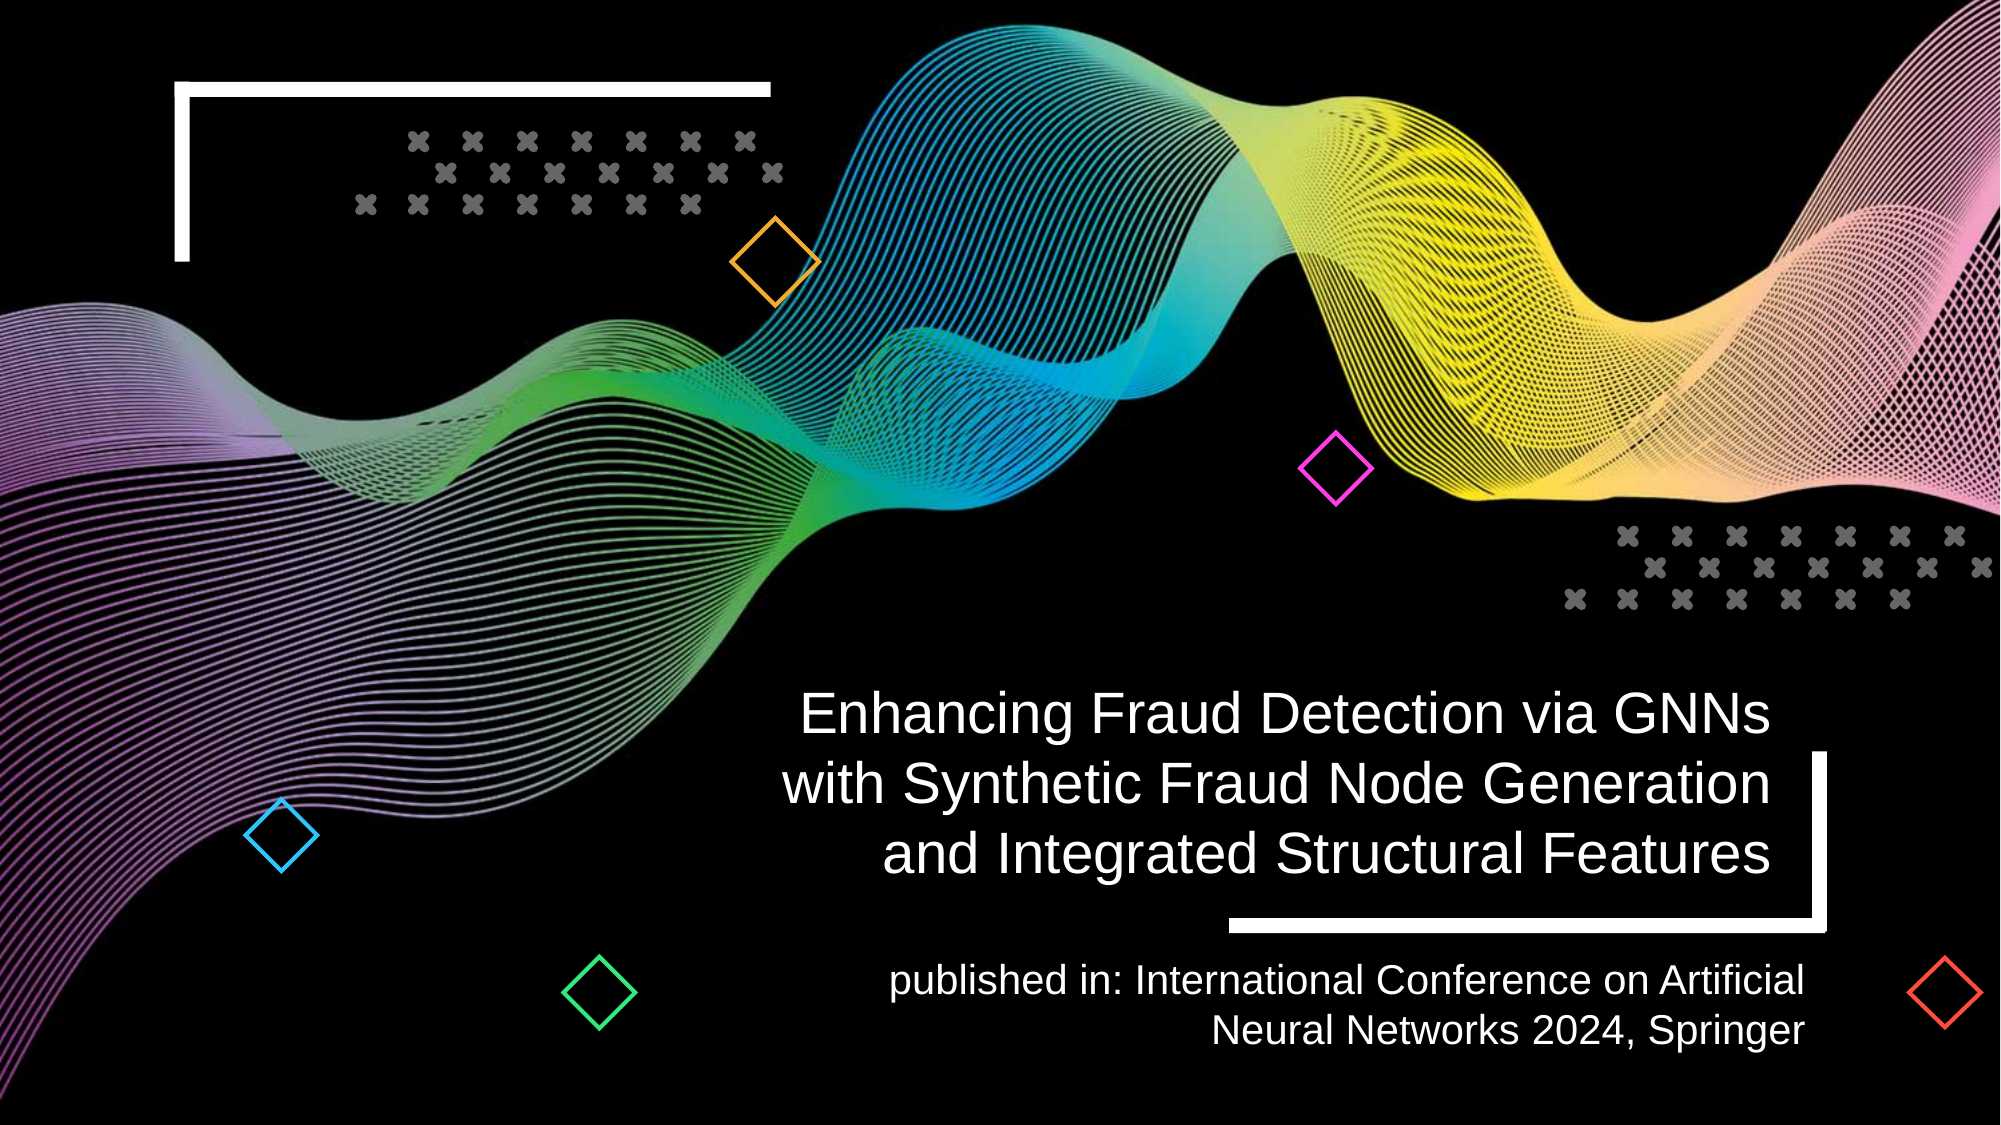

Enhancing Fraud Detection via GNNs with Synthetic Fraud Node Generation and Integrated Structural Features

published in: International Conference on Artificial Neural Networks 2024, Springer